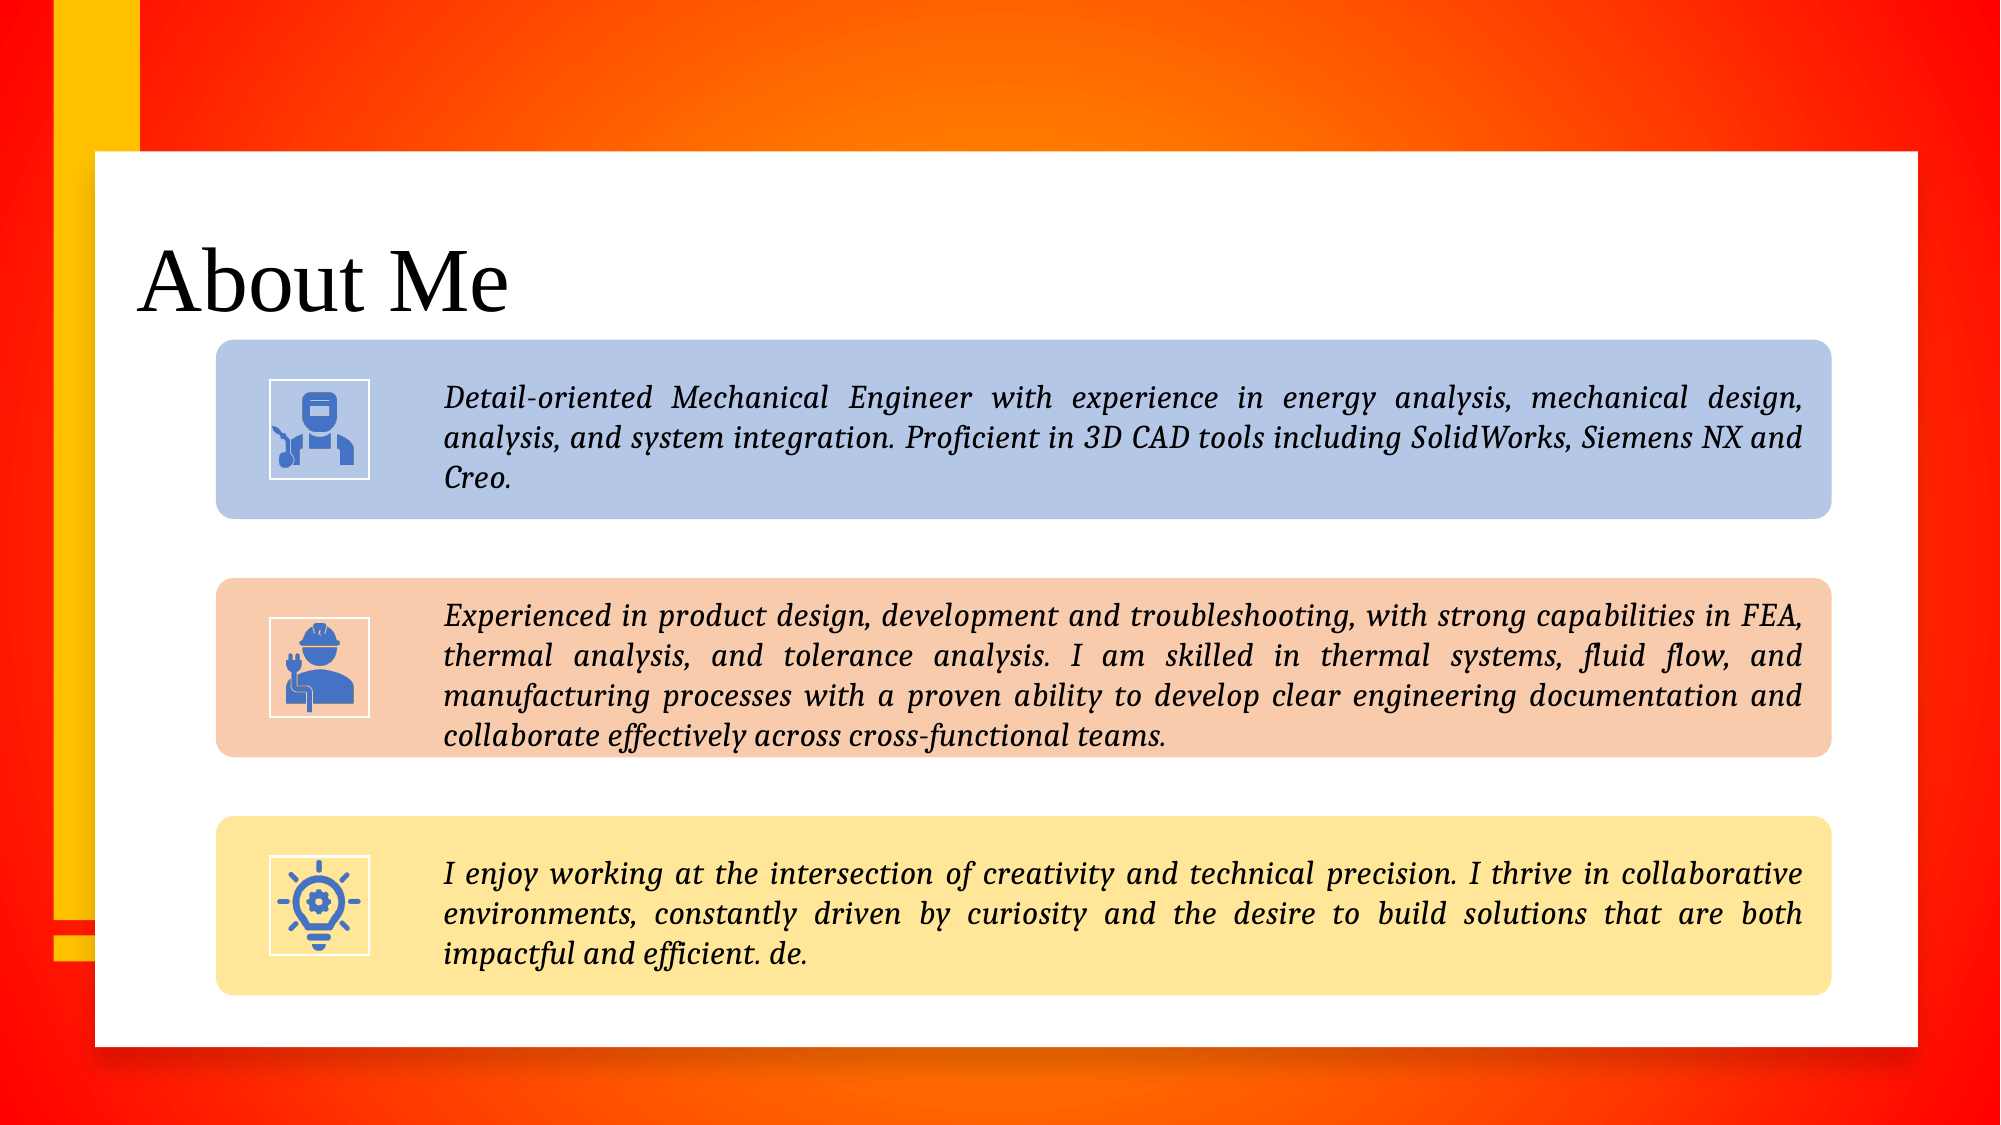

# About Me

Detail-oriented Mechanical Engineer with experience in energy analysis, mechanical design, analysis, and system integration. Proficient in 3D CAD tools including SolidWorks, Siemens NX and Creo.
Experienced in product design, development and troubleshooting, with strong capabilities in FEA, thermal analysis, and tolerance analysis. I am skilled in thermal systems, fluid flow, and manufacturing processes with a proven ability to develop clear engineering documentation and collaborate effectively across cross-functional teams.
I enjoy working at the intersection of creativity and technical precision. I thrive in collaborative environments, constantly driven by curiosity and the desire to build solutions that are both impactful and efficient. de.